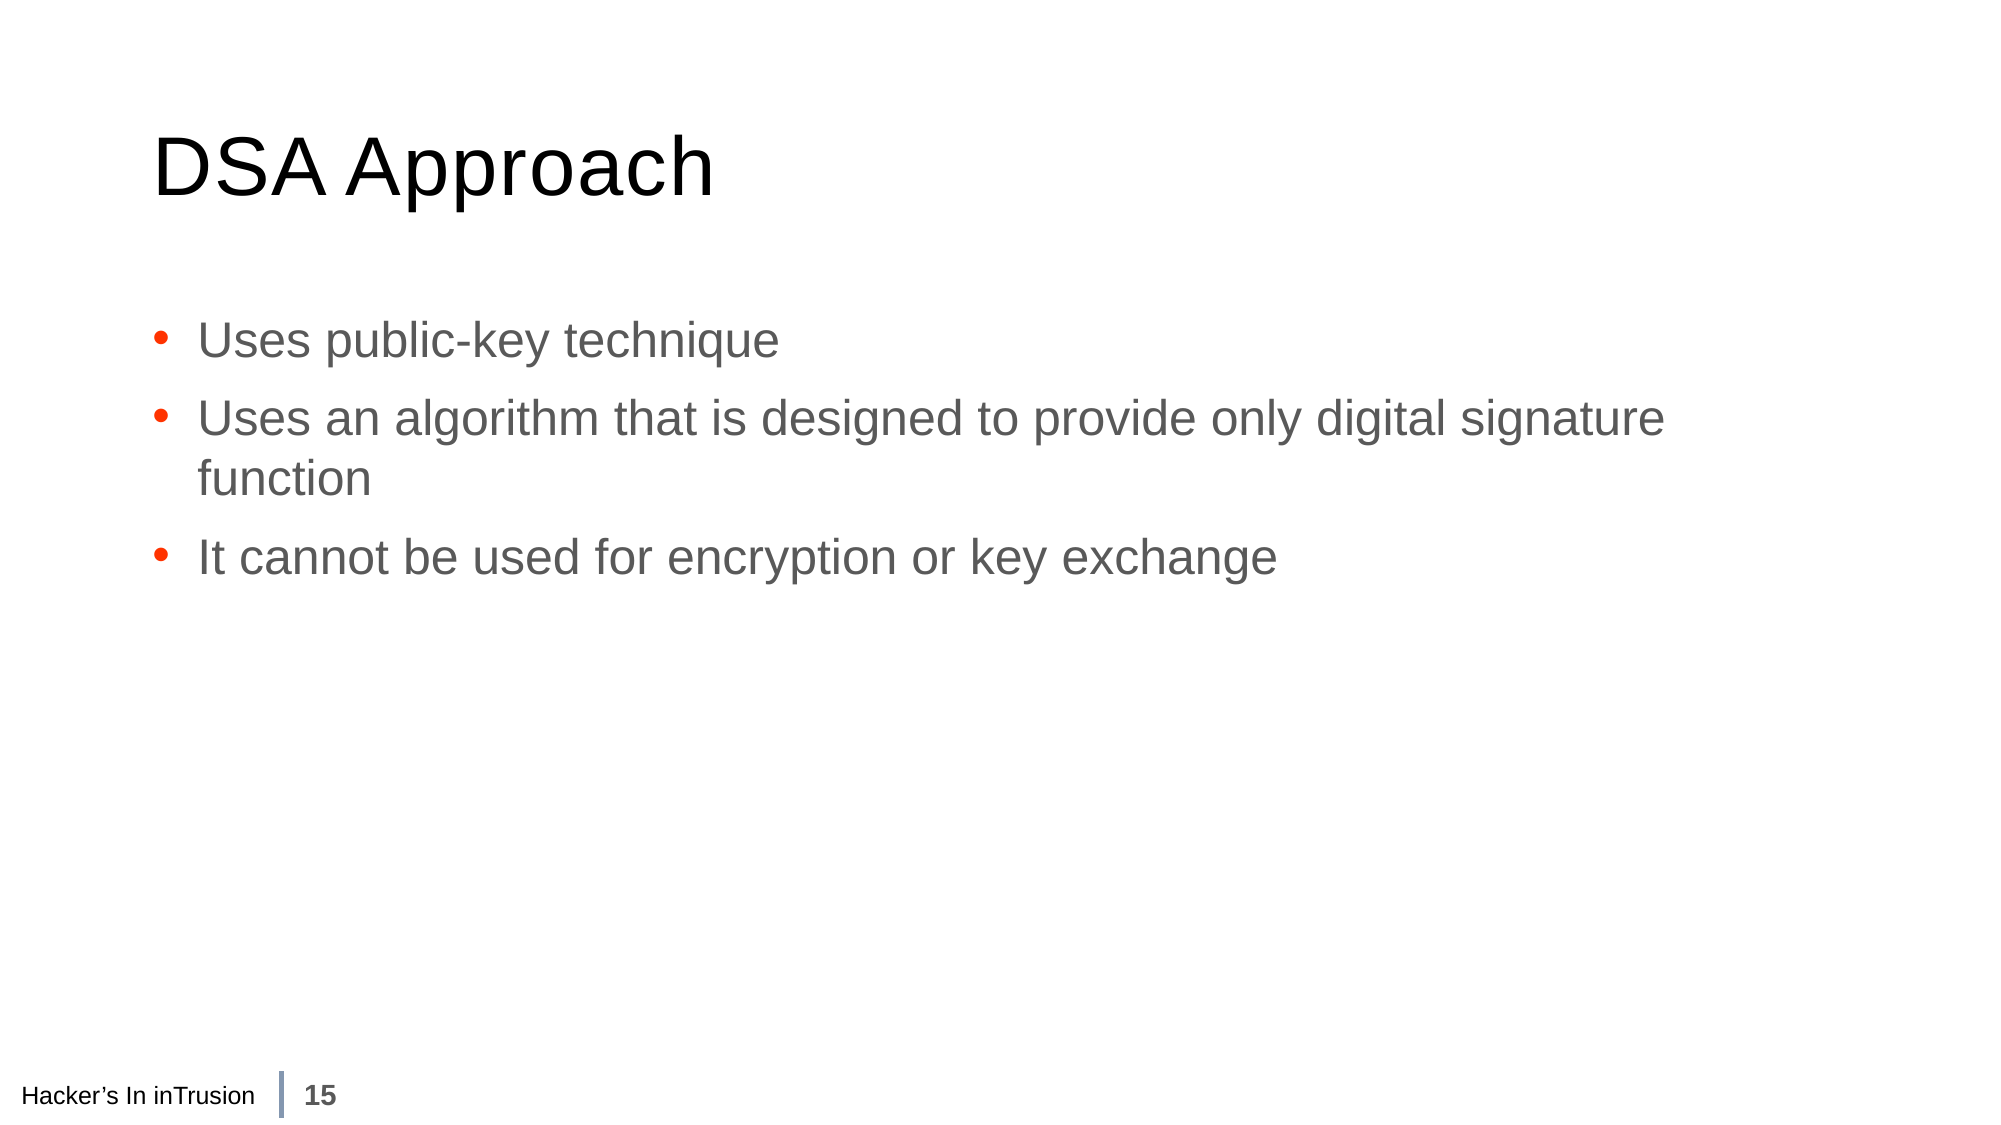

# DSA Approach
Uses public-key technique
Uses an algorithm that is designed to provide only digital signature function
It cannot be used for encryption or key exchange